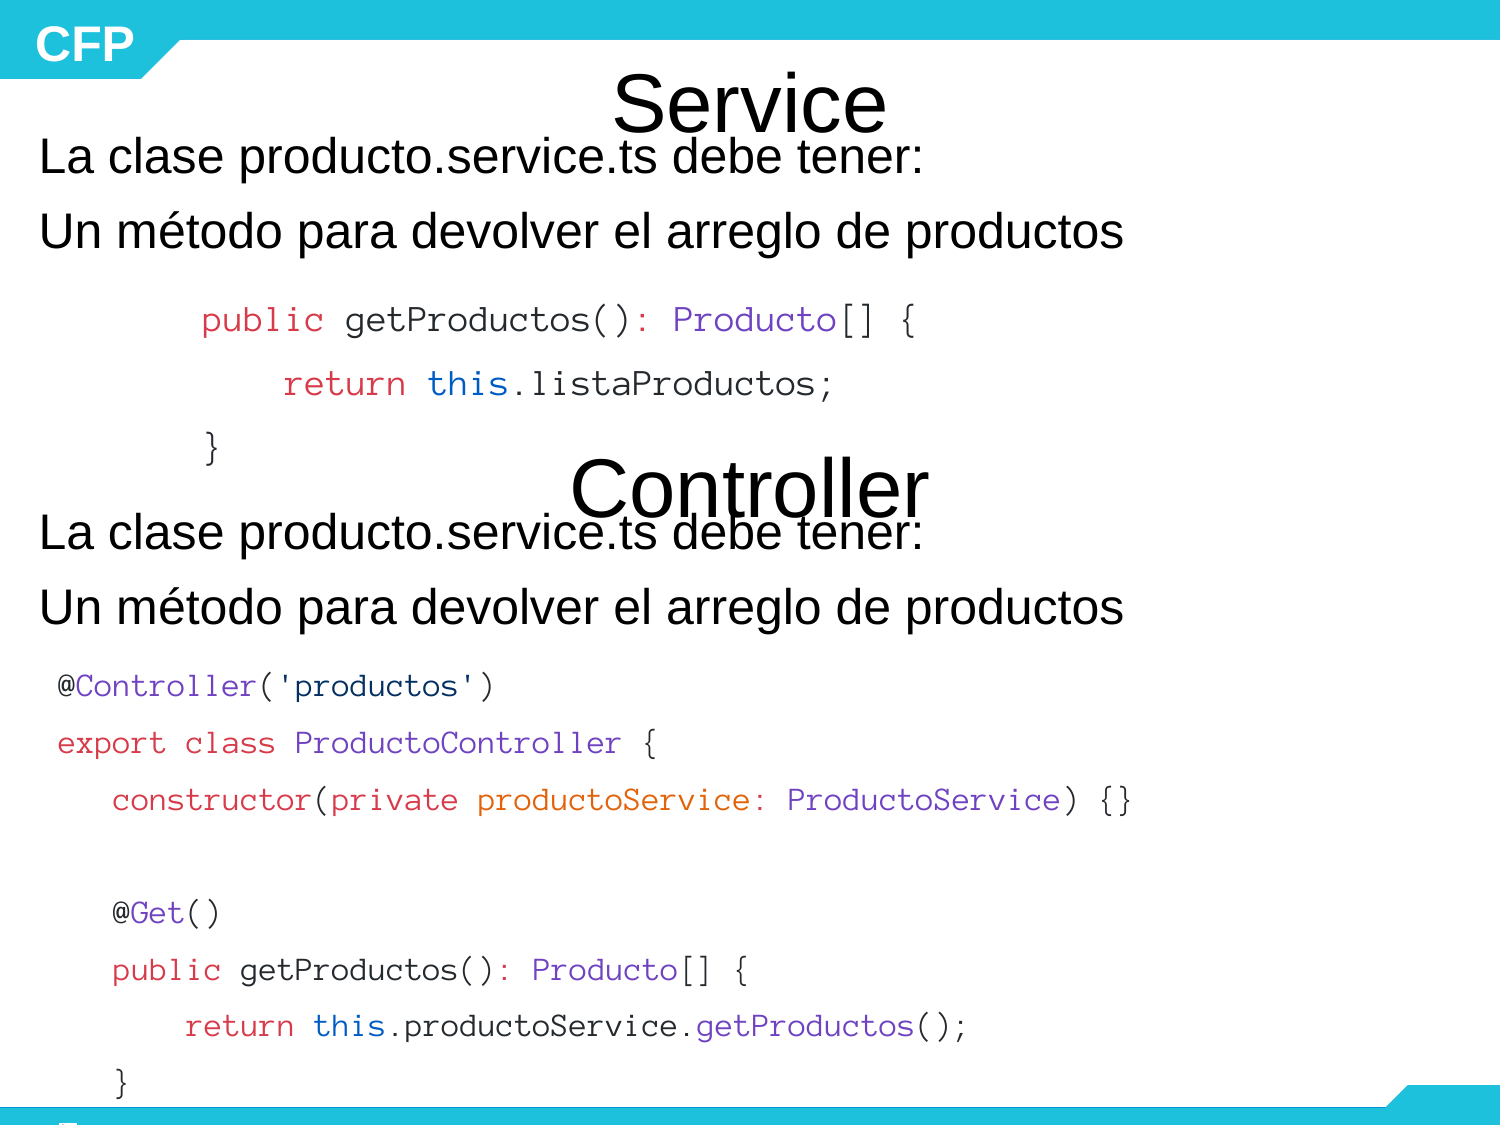

# Service
La clase producto.service.ts debe tener:
Un método para devolver el arreglo de productos

   public getProductos(): Producto[] {
       return this.listaProductos;
   }

Controller
La clase producto.service.ts debe tener:
Un método para devolver el arreglo de productos

@Controller('productos')
export class ProductoController {
   constructor(private productoService: ProductoService) {}

   @Get()
   public getProductos(): Producto[] {
       return this.productoService.getProductos();
   }
}